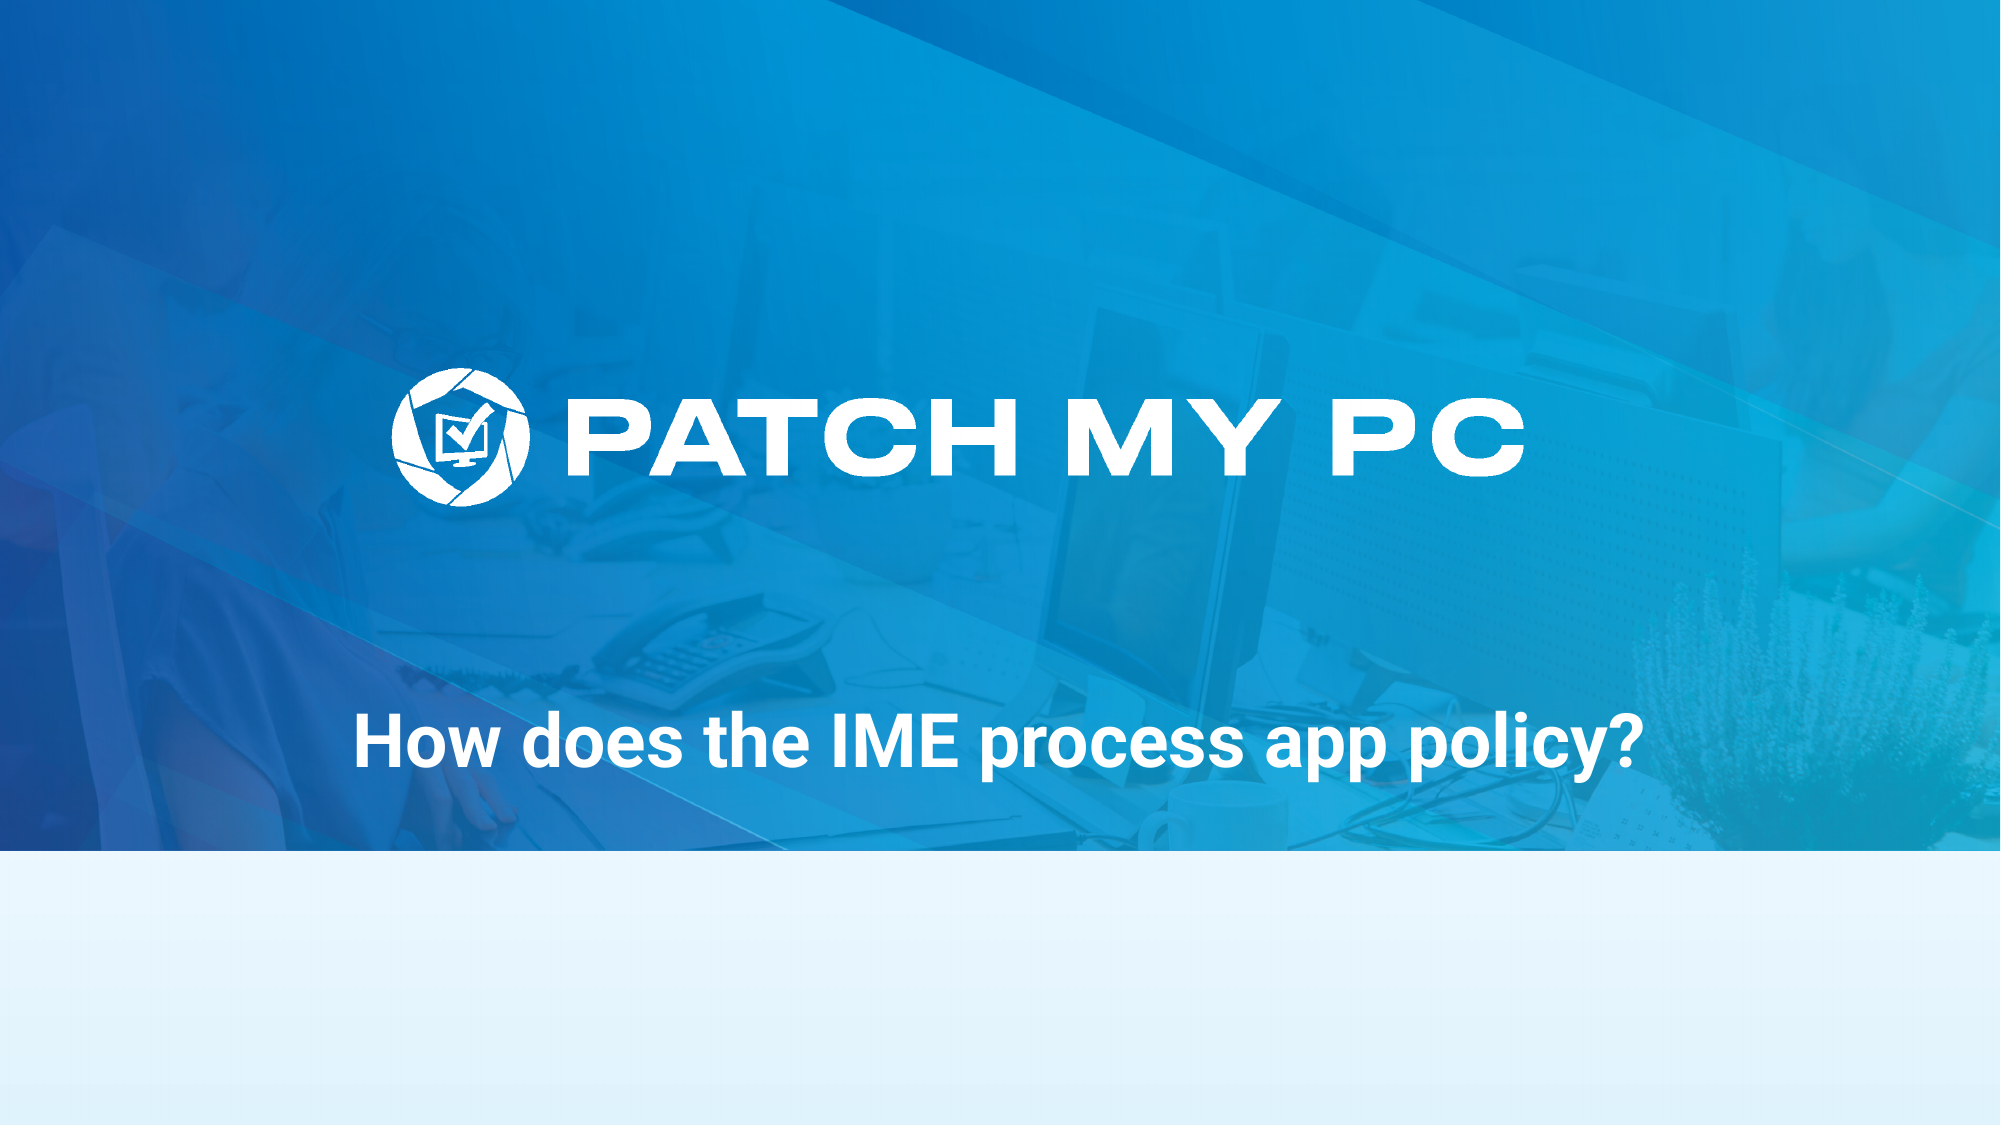

How does the IME process app policy?